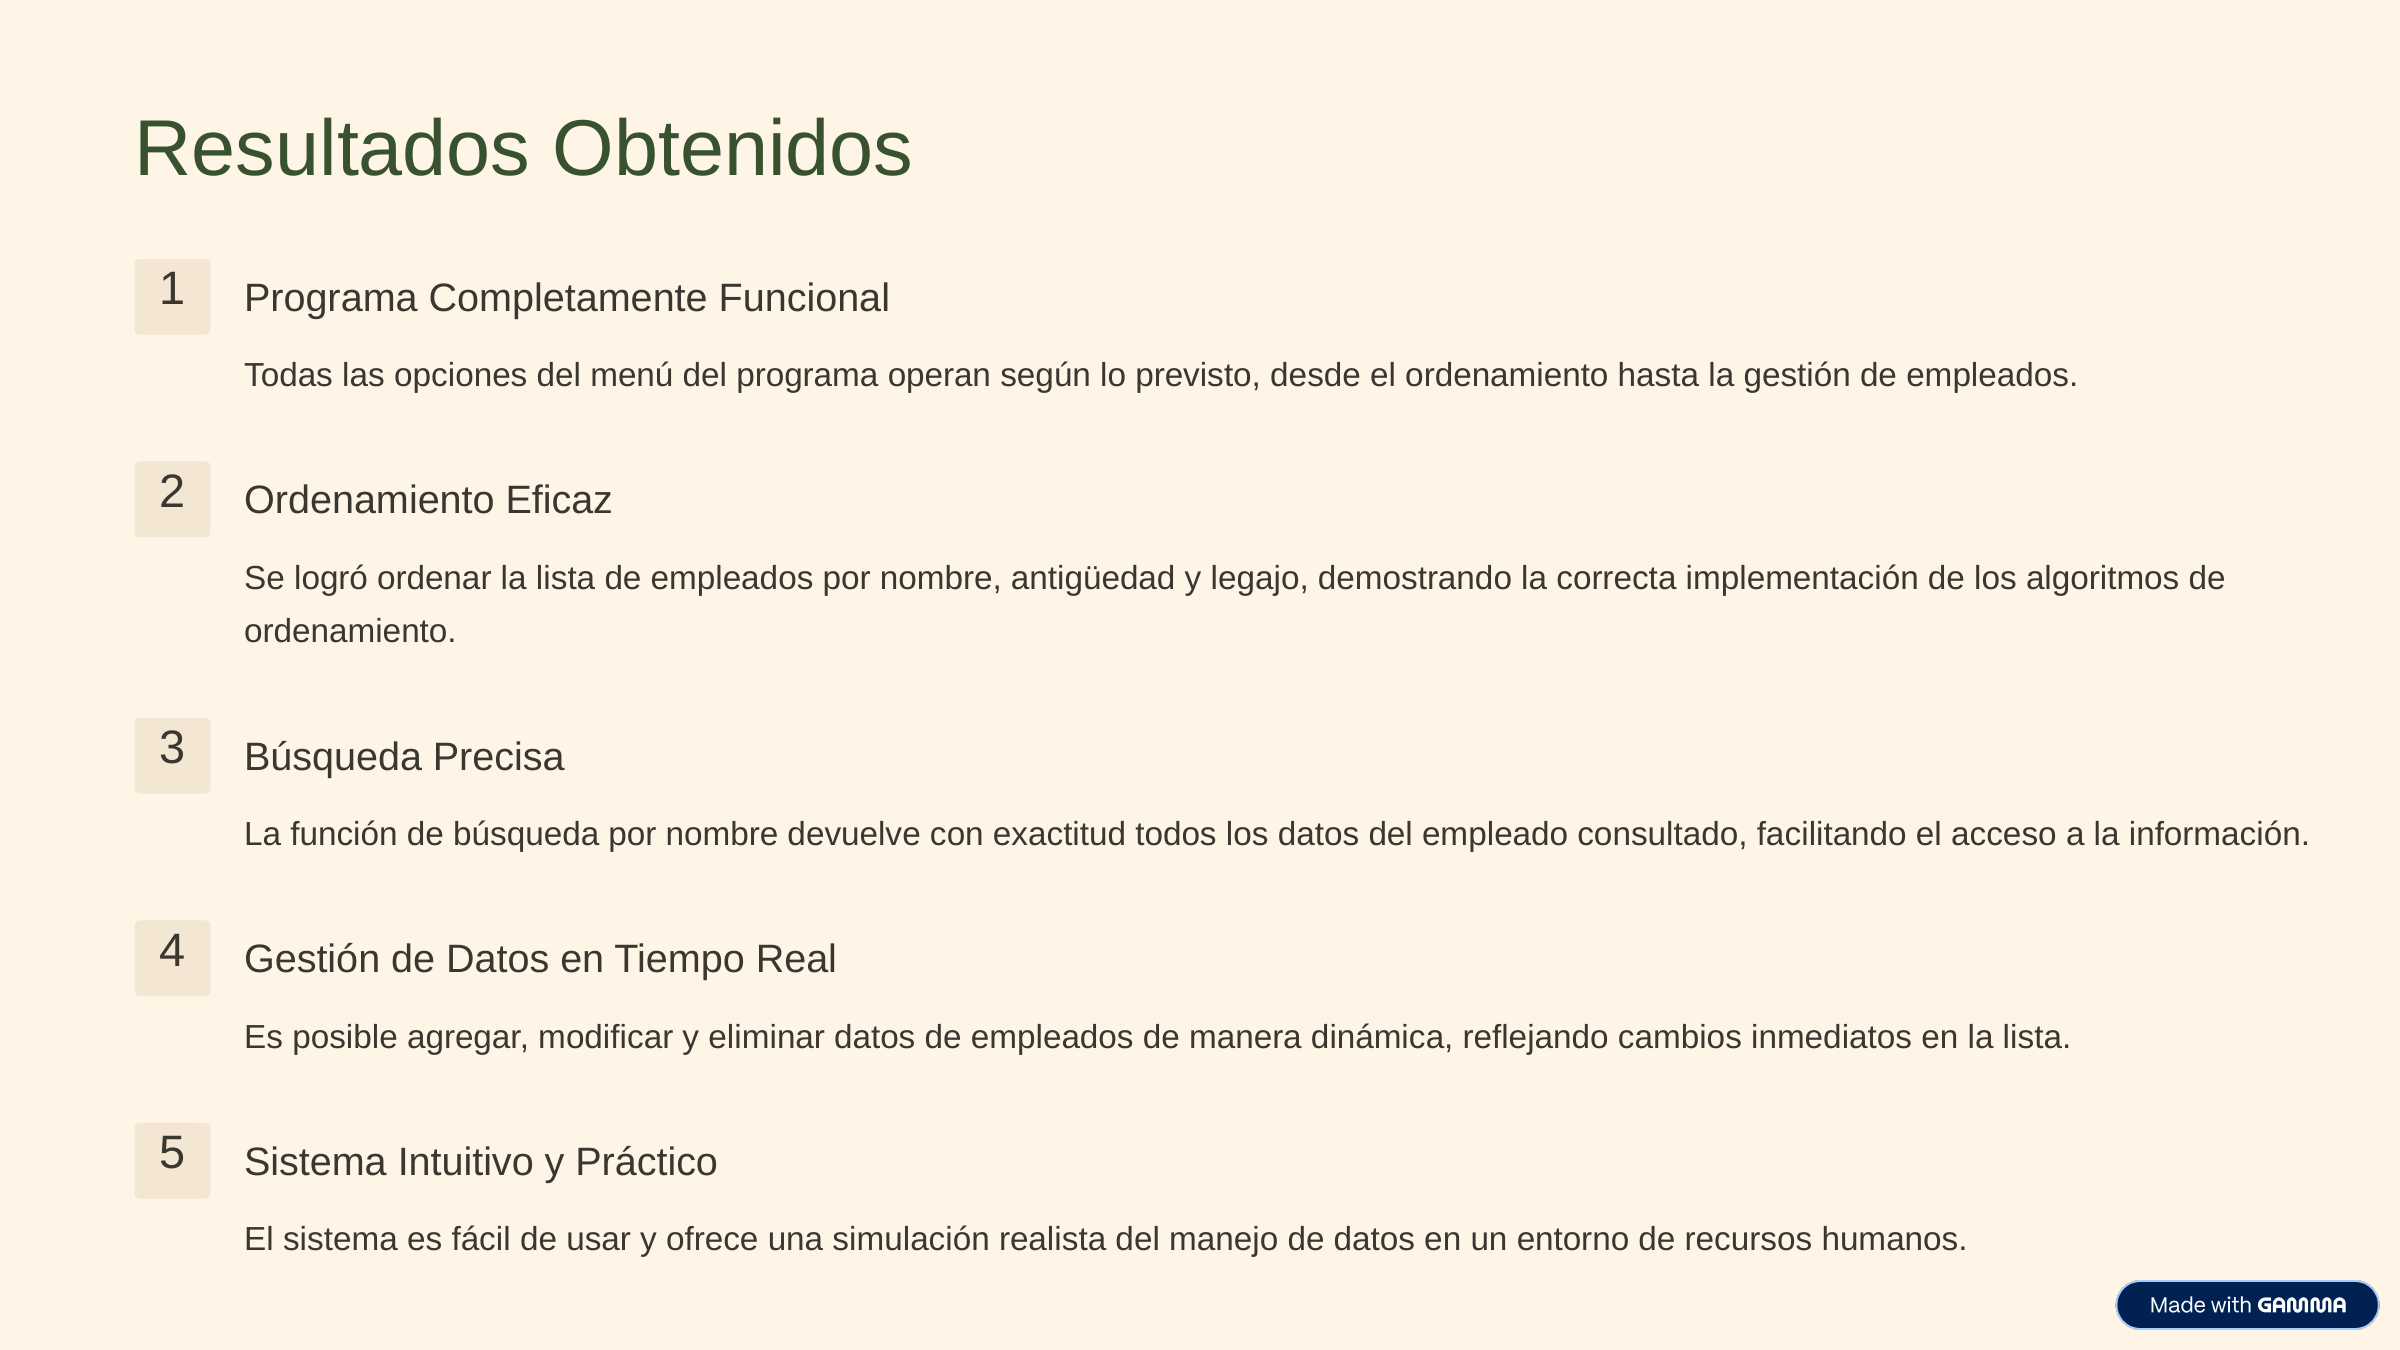

Resultados Obtenidos

1
Programa Completamente Funcional
Todas las opciones del menú del programa operan según lo previsto, desde el ordenamiento hasta la gestión de empleados.

2
Ordenamiento Eficaz
Se logró ordenar la lista de empleados por nombre, antigüedad y legajo, demostrando la correcta implementación de los algoritmos de ordenamiento.

3
Búsqueda Precisa
La función de búsqueda por nombre devuelve con exactitud todos los datos del empleado consultado, facilitando el acceso a la información.

4
Gestión de Datos en Tiempo Real
Es posible agregar, modificar y eliminar datos de empleados de manera dinámica, reflejando cambios inmediatos en la lista.

5
Sistema Intuitivo y Práctico
El sistema es fácil de usar y ofrece una simulación realista del manejo de datos en un entorno de recursos humanos.